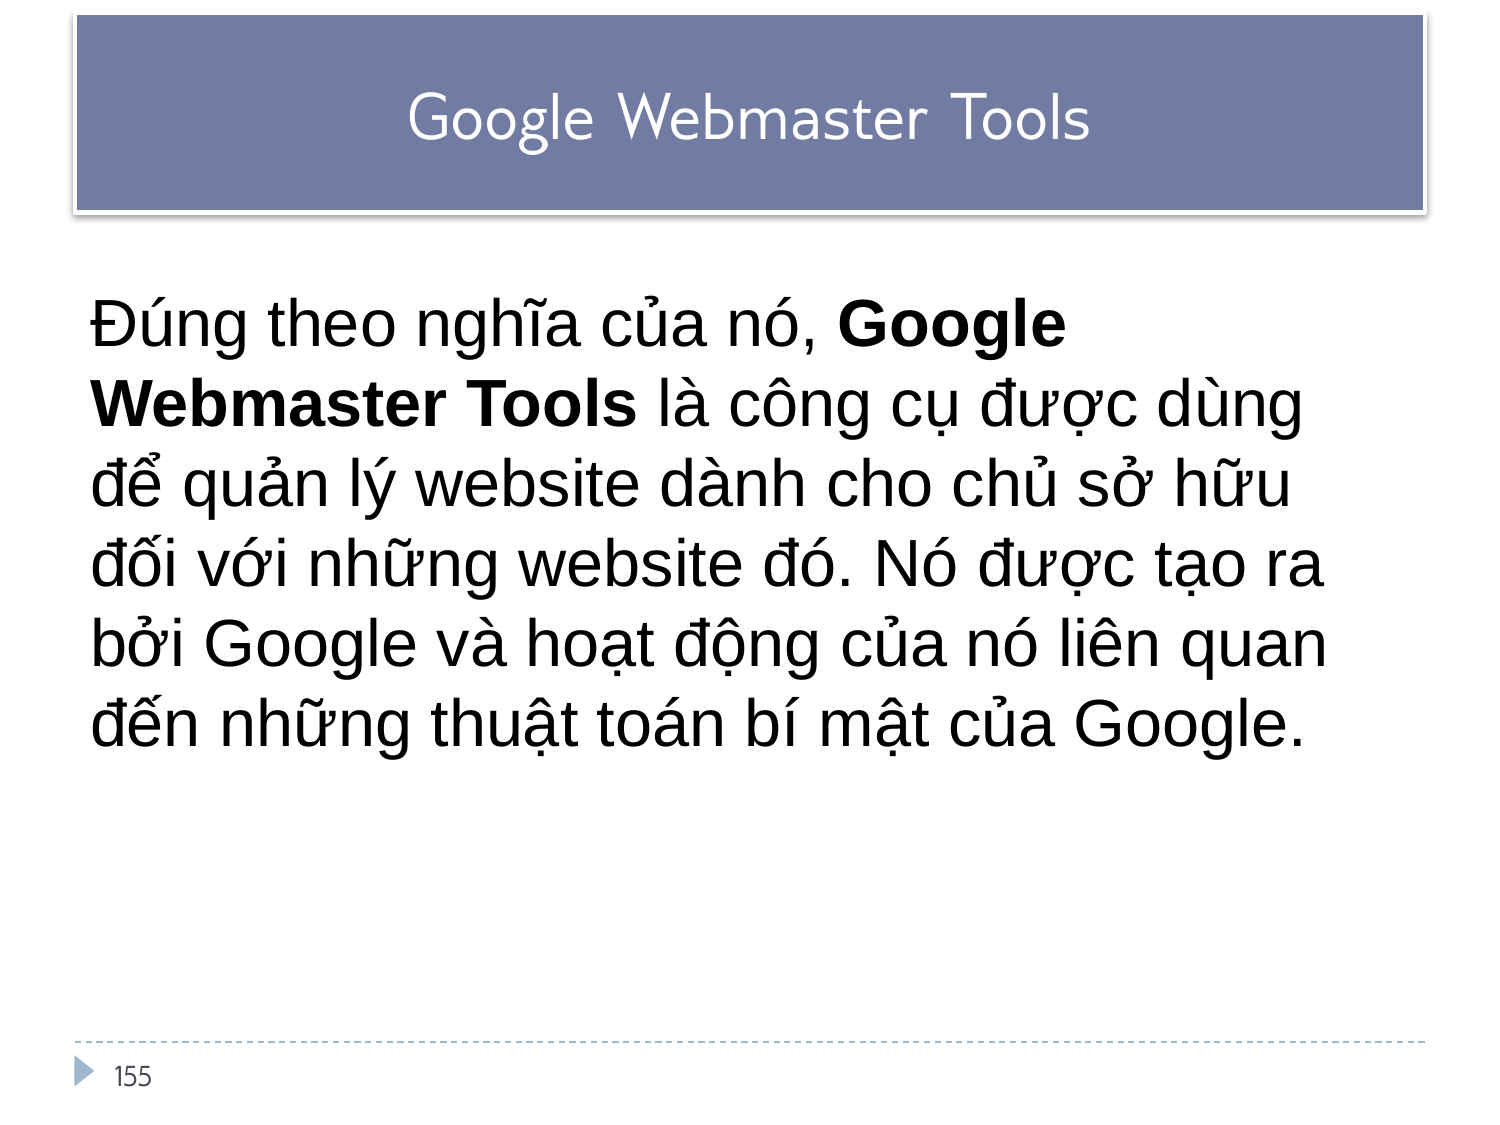

# Google Webmaster Tools

Đúng theo nghĩa của nó, Google Webmaster Tools là công cụ được dùng để quản lý website dành cho chủ sở hữu đối với những website đó. Nó được tạo ra bởi Google và hoạt động của nó liên quan đến những thuật toán bí mật của Google.
155